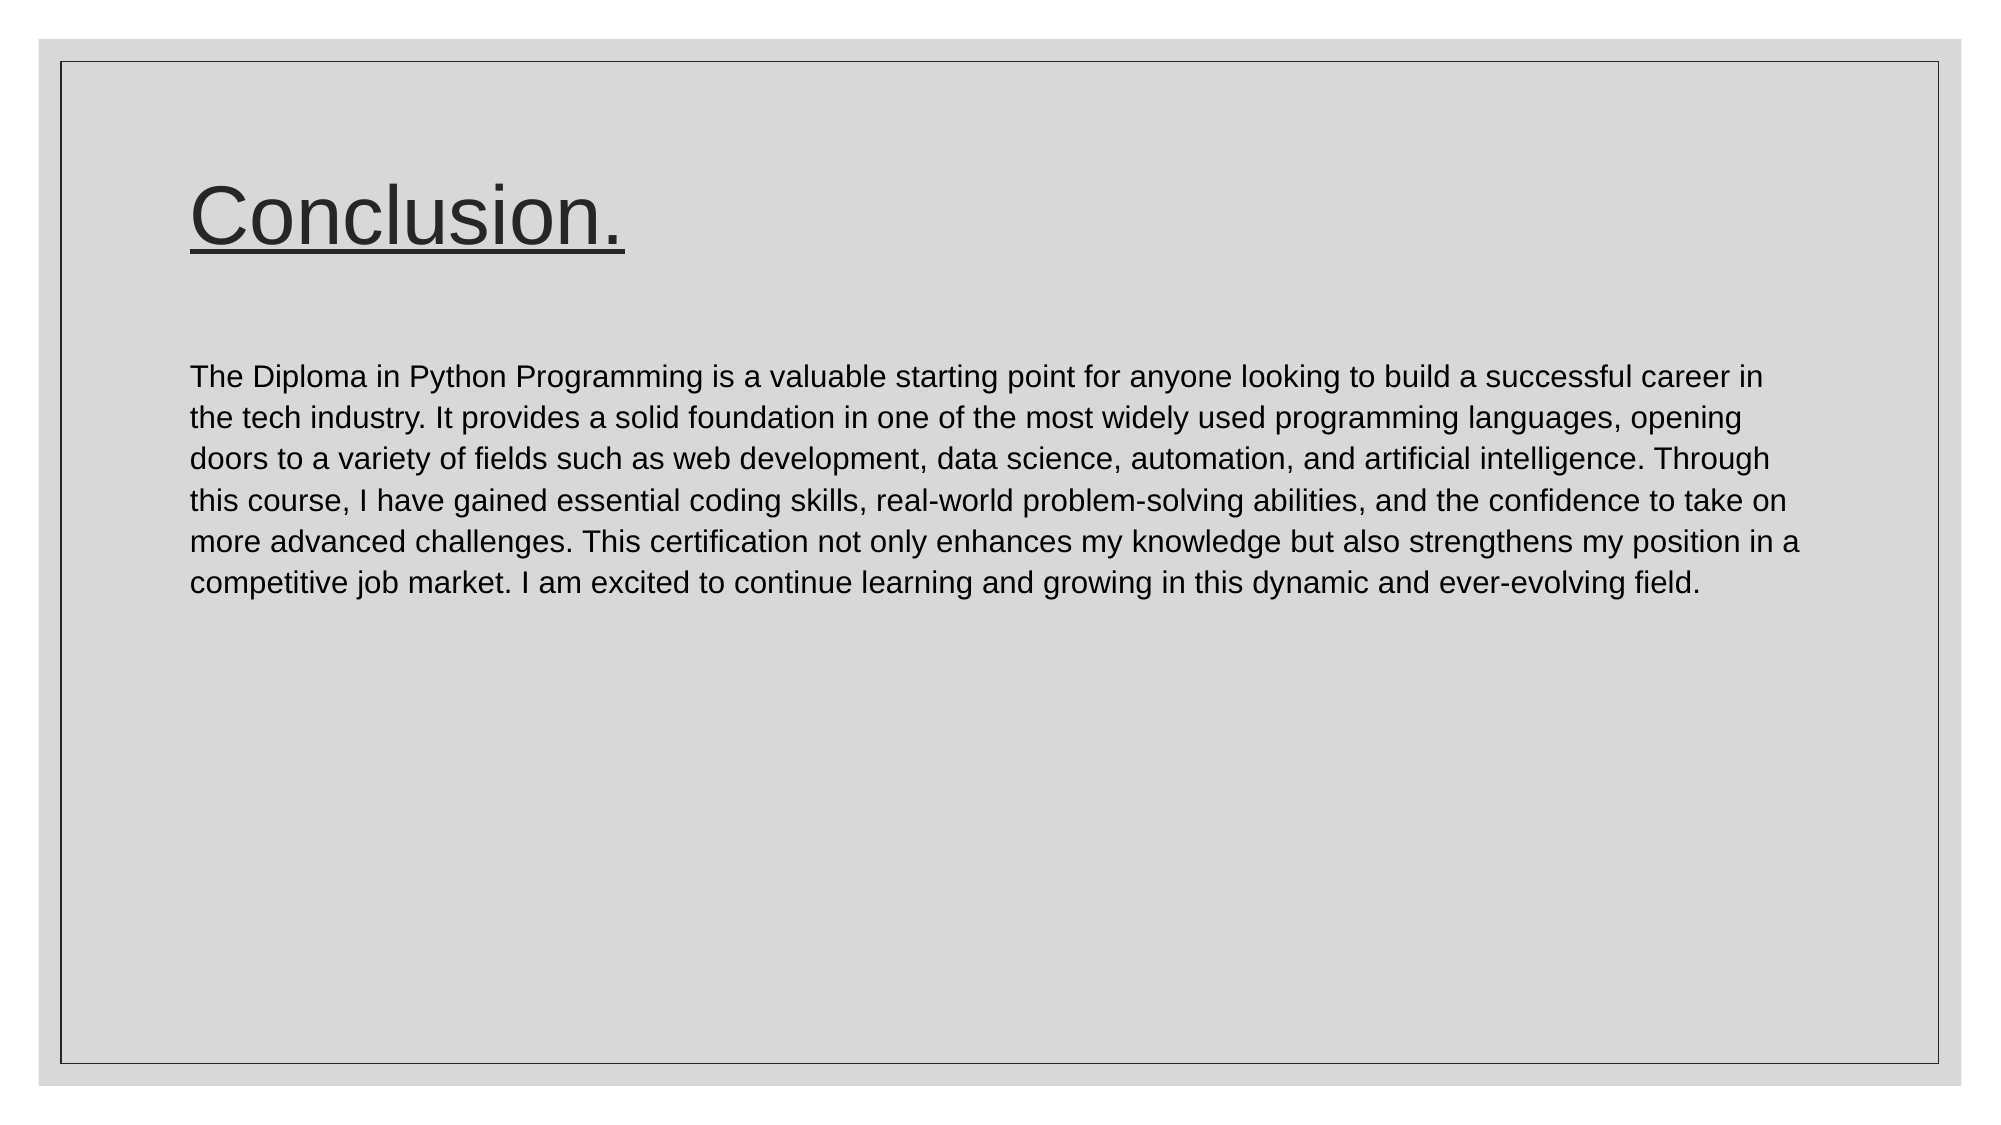

# Conclusion.
The Diploma in Python Programming is a valuable starting point for anyone looking to build a successful career in the tech industry. It provides a solid foundation in one of the most widely used programming languages, opening doors to a variety of fields such as web development, data science, automation, and artificial intelligence. Through this course, I have gained essential coding skills, real-world problem-solving abilities, and the confidence to take on more advanced challenges. This certification not only enhances my knowledge but also strengthens my position in a competitive job market. I am excited to continue learning and growing in this dynamic and ever-evolving field.